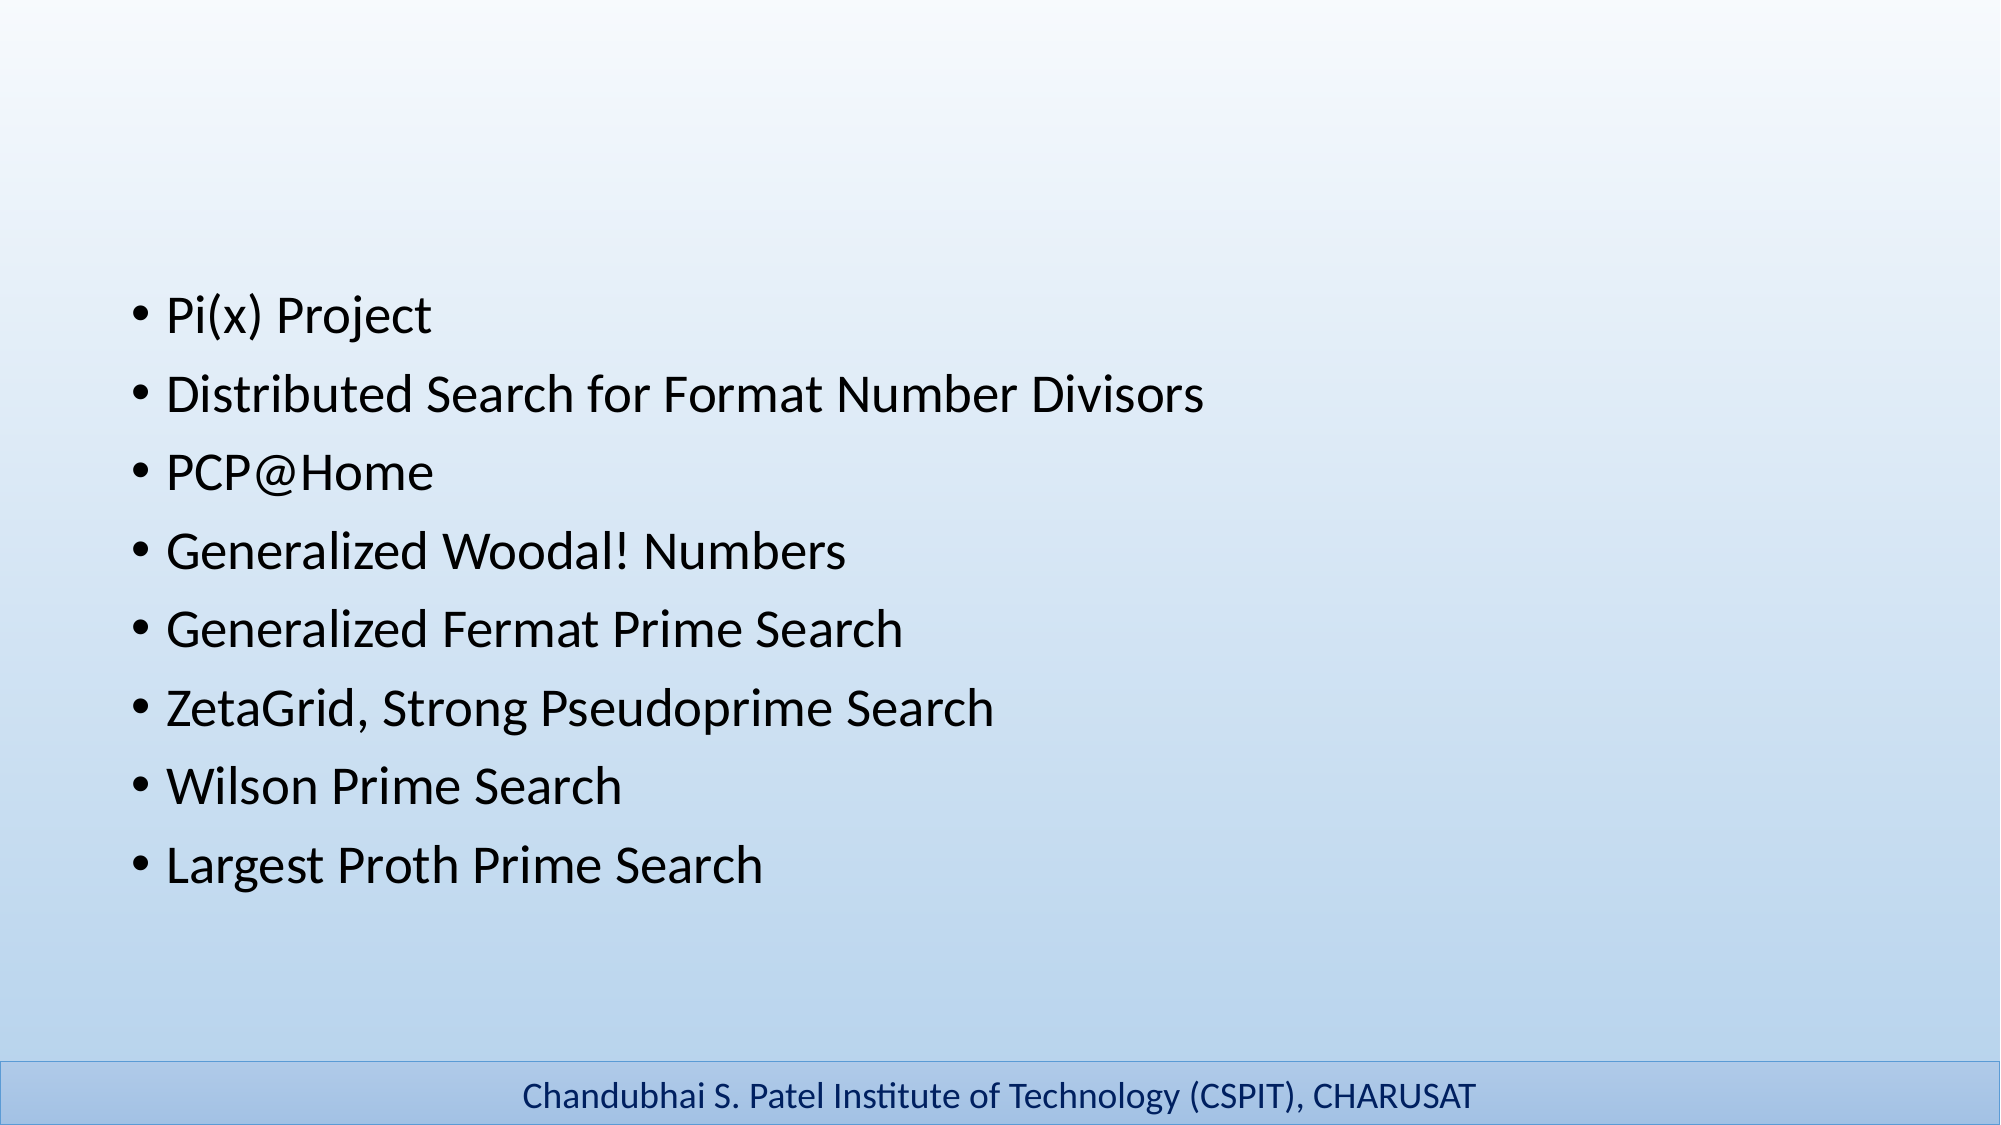

Pi(x) Project
Distributed Search for Format Number Divisors
PCP@Home
Generalized Woodal! Numbers
Generalized Fermat Prime Search
ZetaGrid, Strong Pseudoprime Search
Wilson Prime Search
Largest Proth Prime Search

Arpita Shah
20